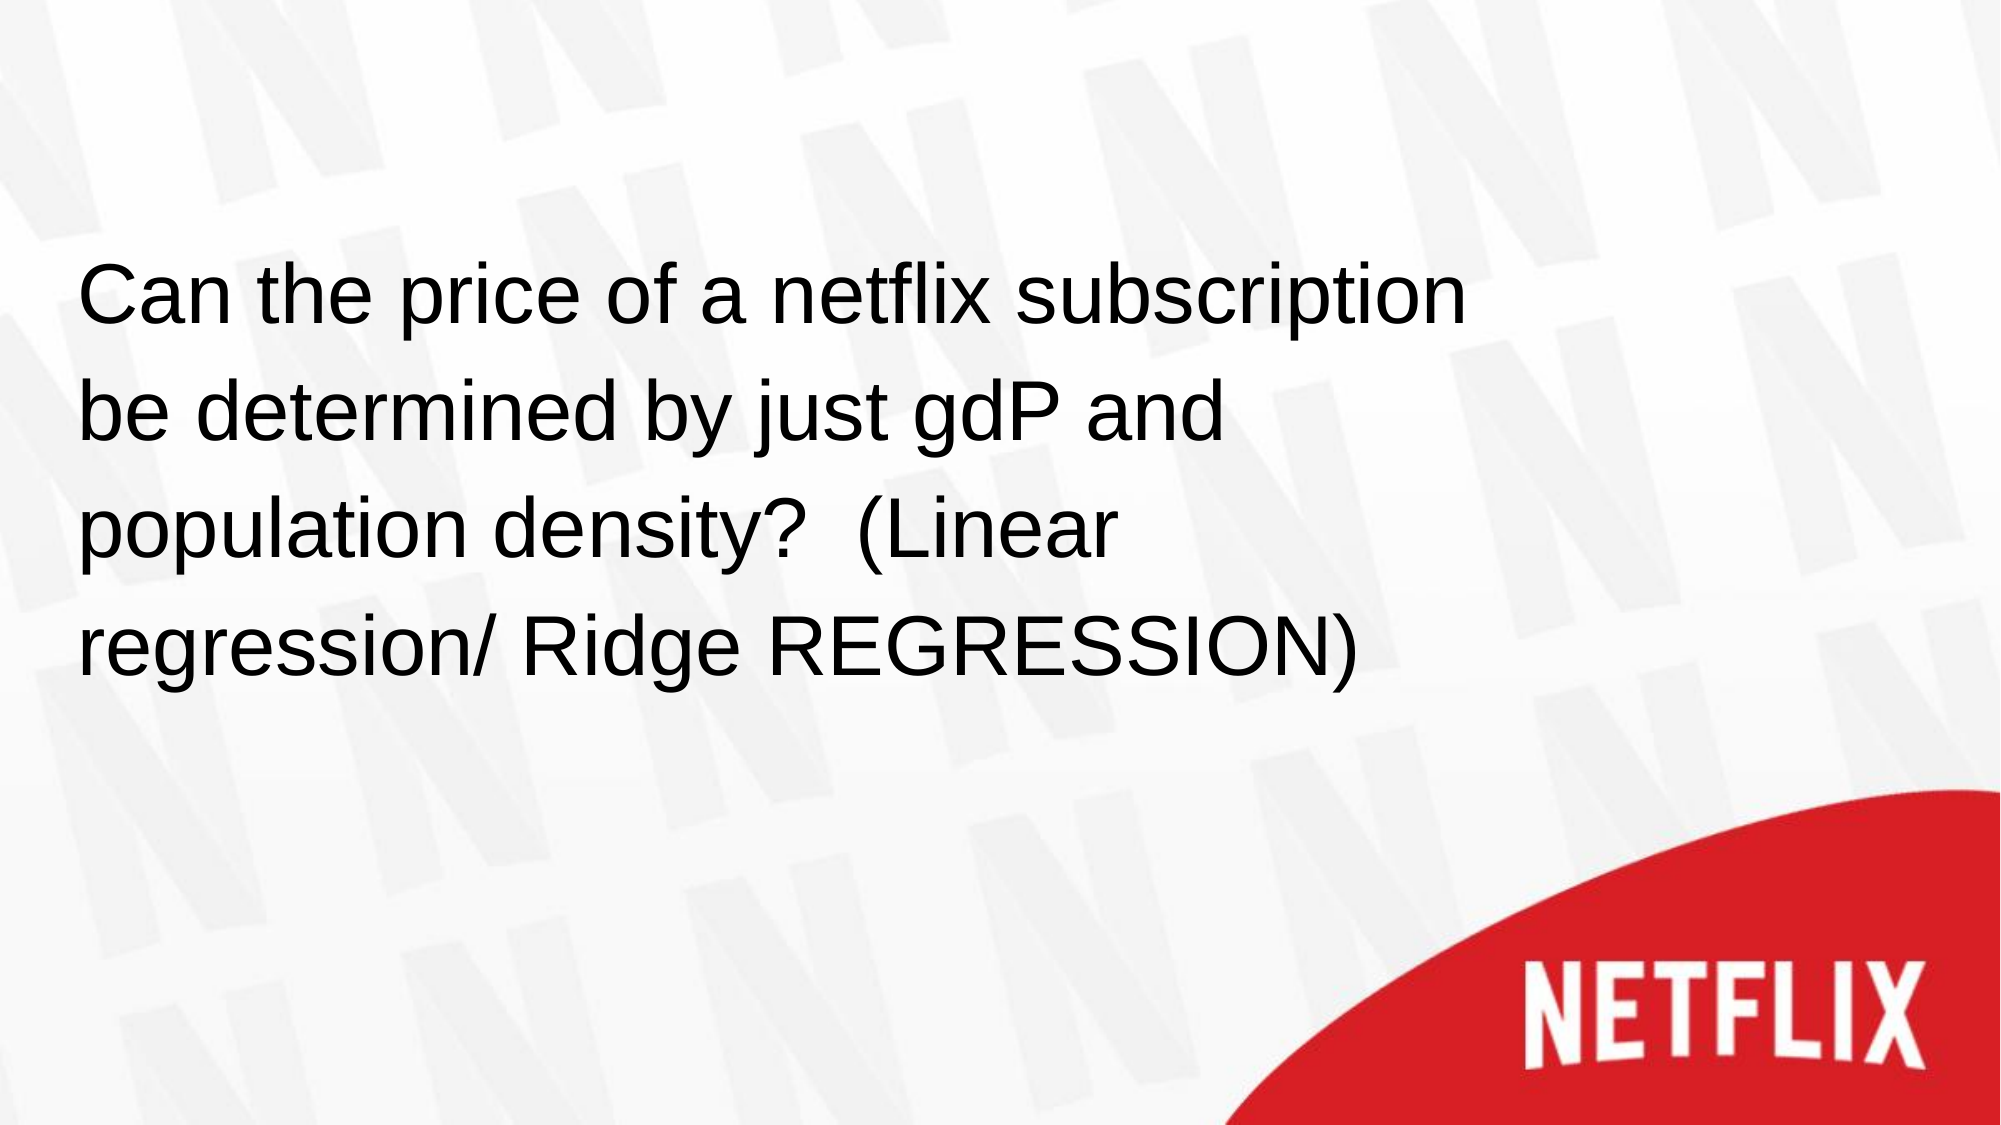

# Can the price of a netflix subscription be determined by just gdP and population density?  (Linear regression/ Ridge REGRESSION)